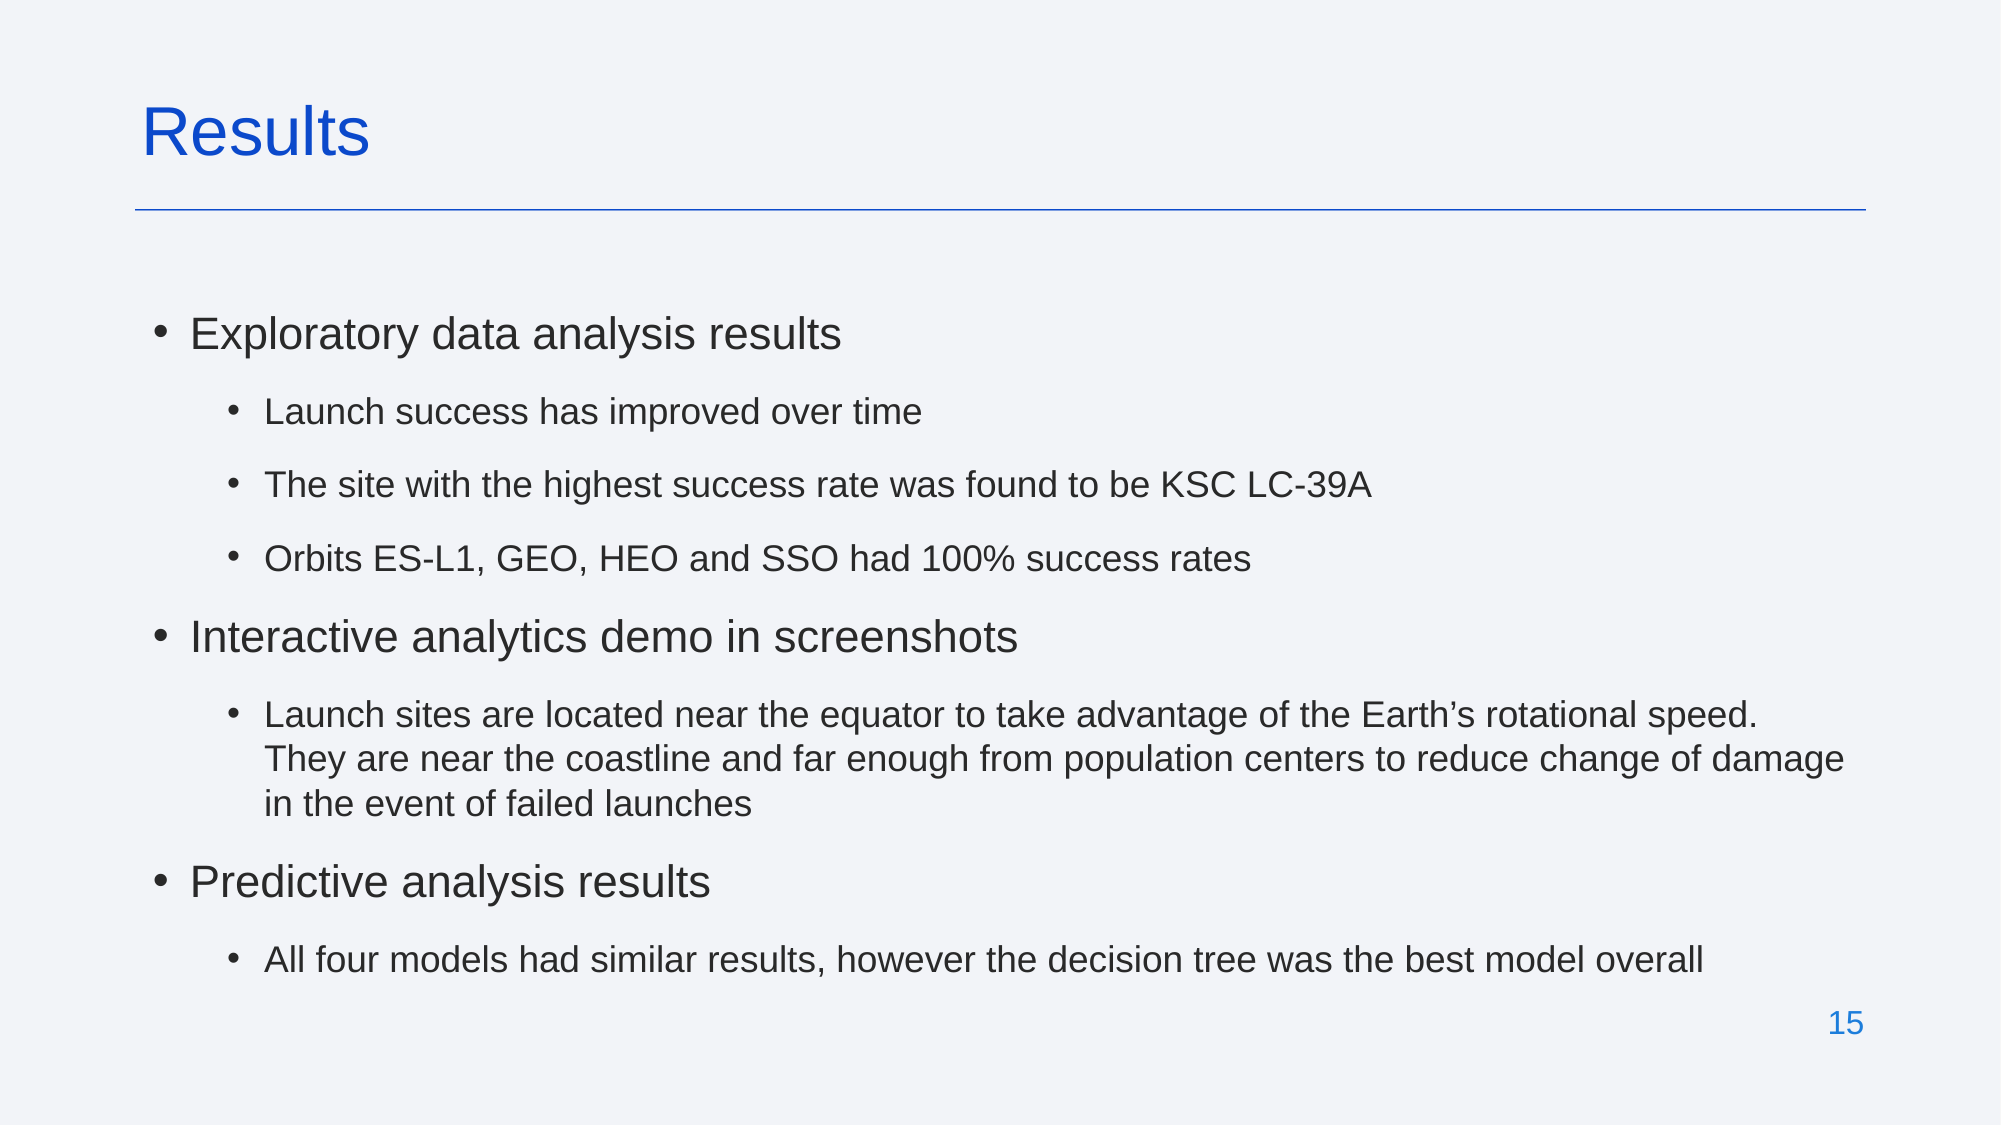

Results
Exploratory data analysis results
Launch success has improved over time
The site with the highest success rate was found to be KSC LC-39A
Orbits ES-L1, GEO, HEO and SSO had 100% success rates
Interactive analytics demo in screenshots
Launch sites are located near the equator to take advantage of the Earth’s rotational speed. They are near the coastline and far enough from population centers to reduce change of damage in the event of failed launches
Predictive analysis results
All four models had similar results, however the decision tree was the best model overall

15